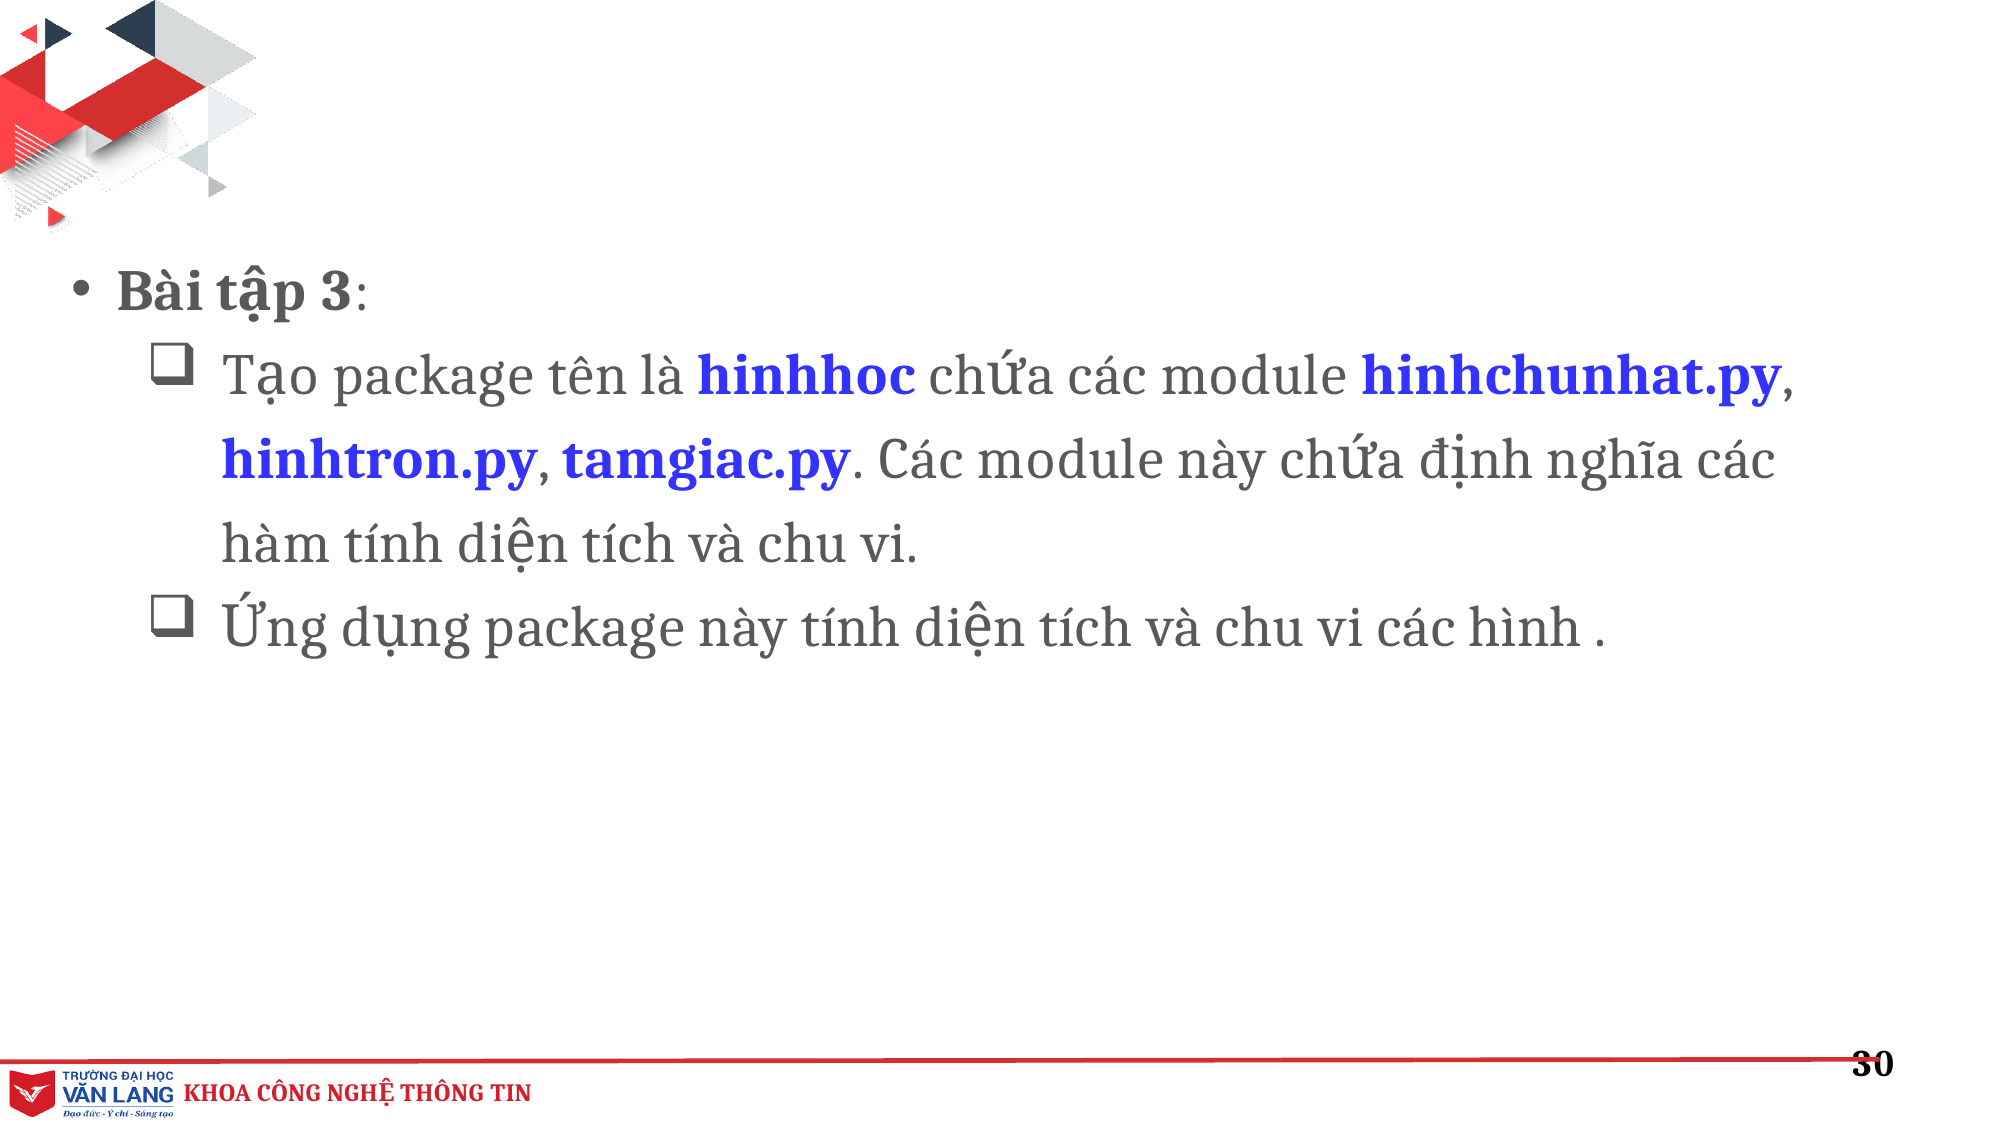

Bài tập 3:
Tạo package tên là hinhhoc chứa các module hinhchunhat.py, hinhtron.py, tamgiac.py. Các module này chứa định nghĩa các hàm tính diện tích và chu vi.
Ứng dụng package này tính diện tích và chu vi các hình .